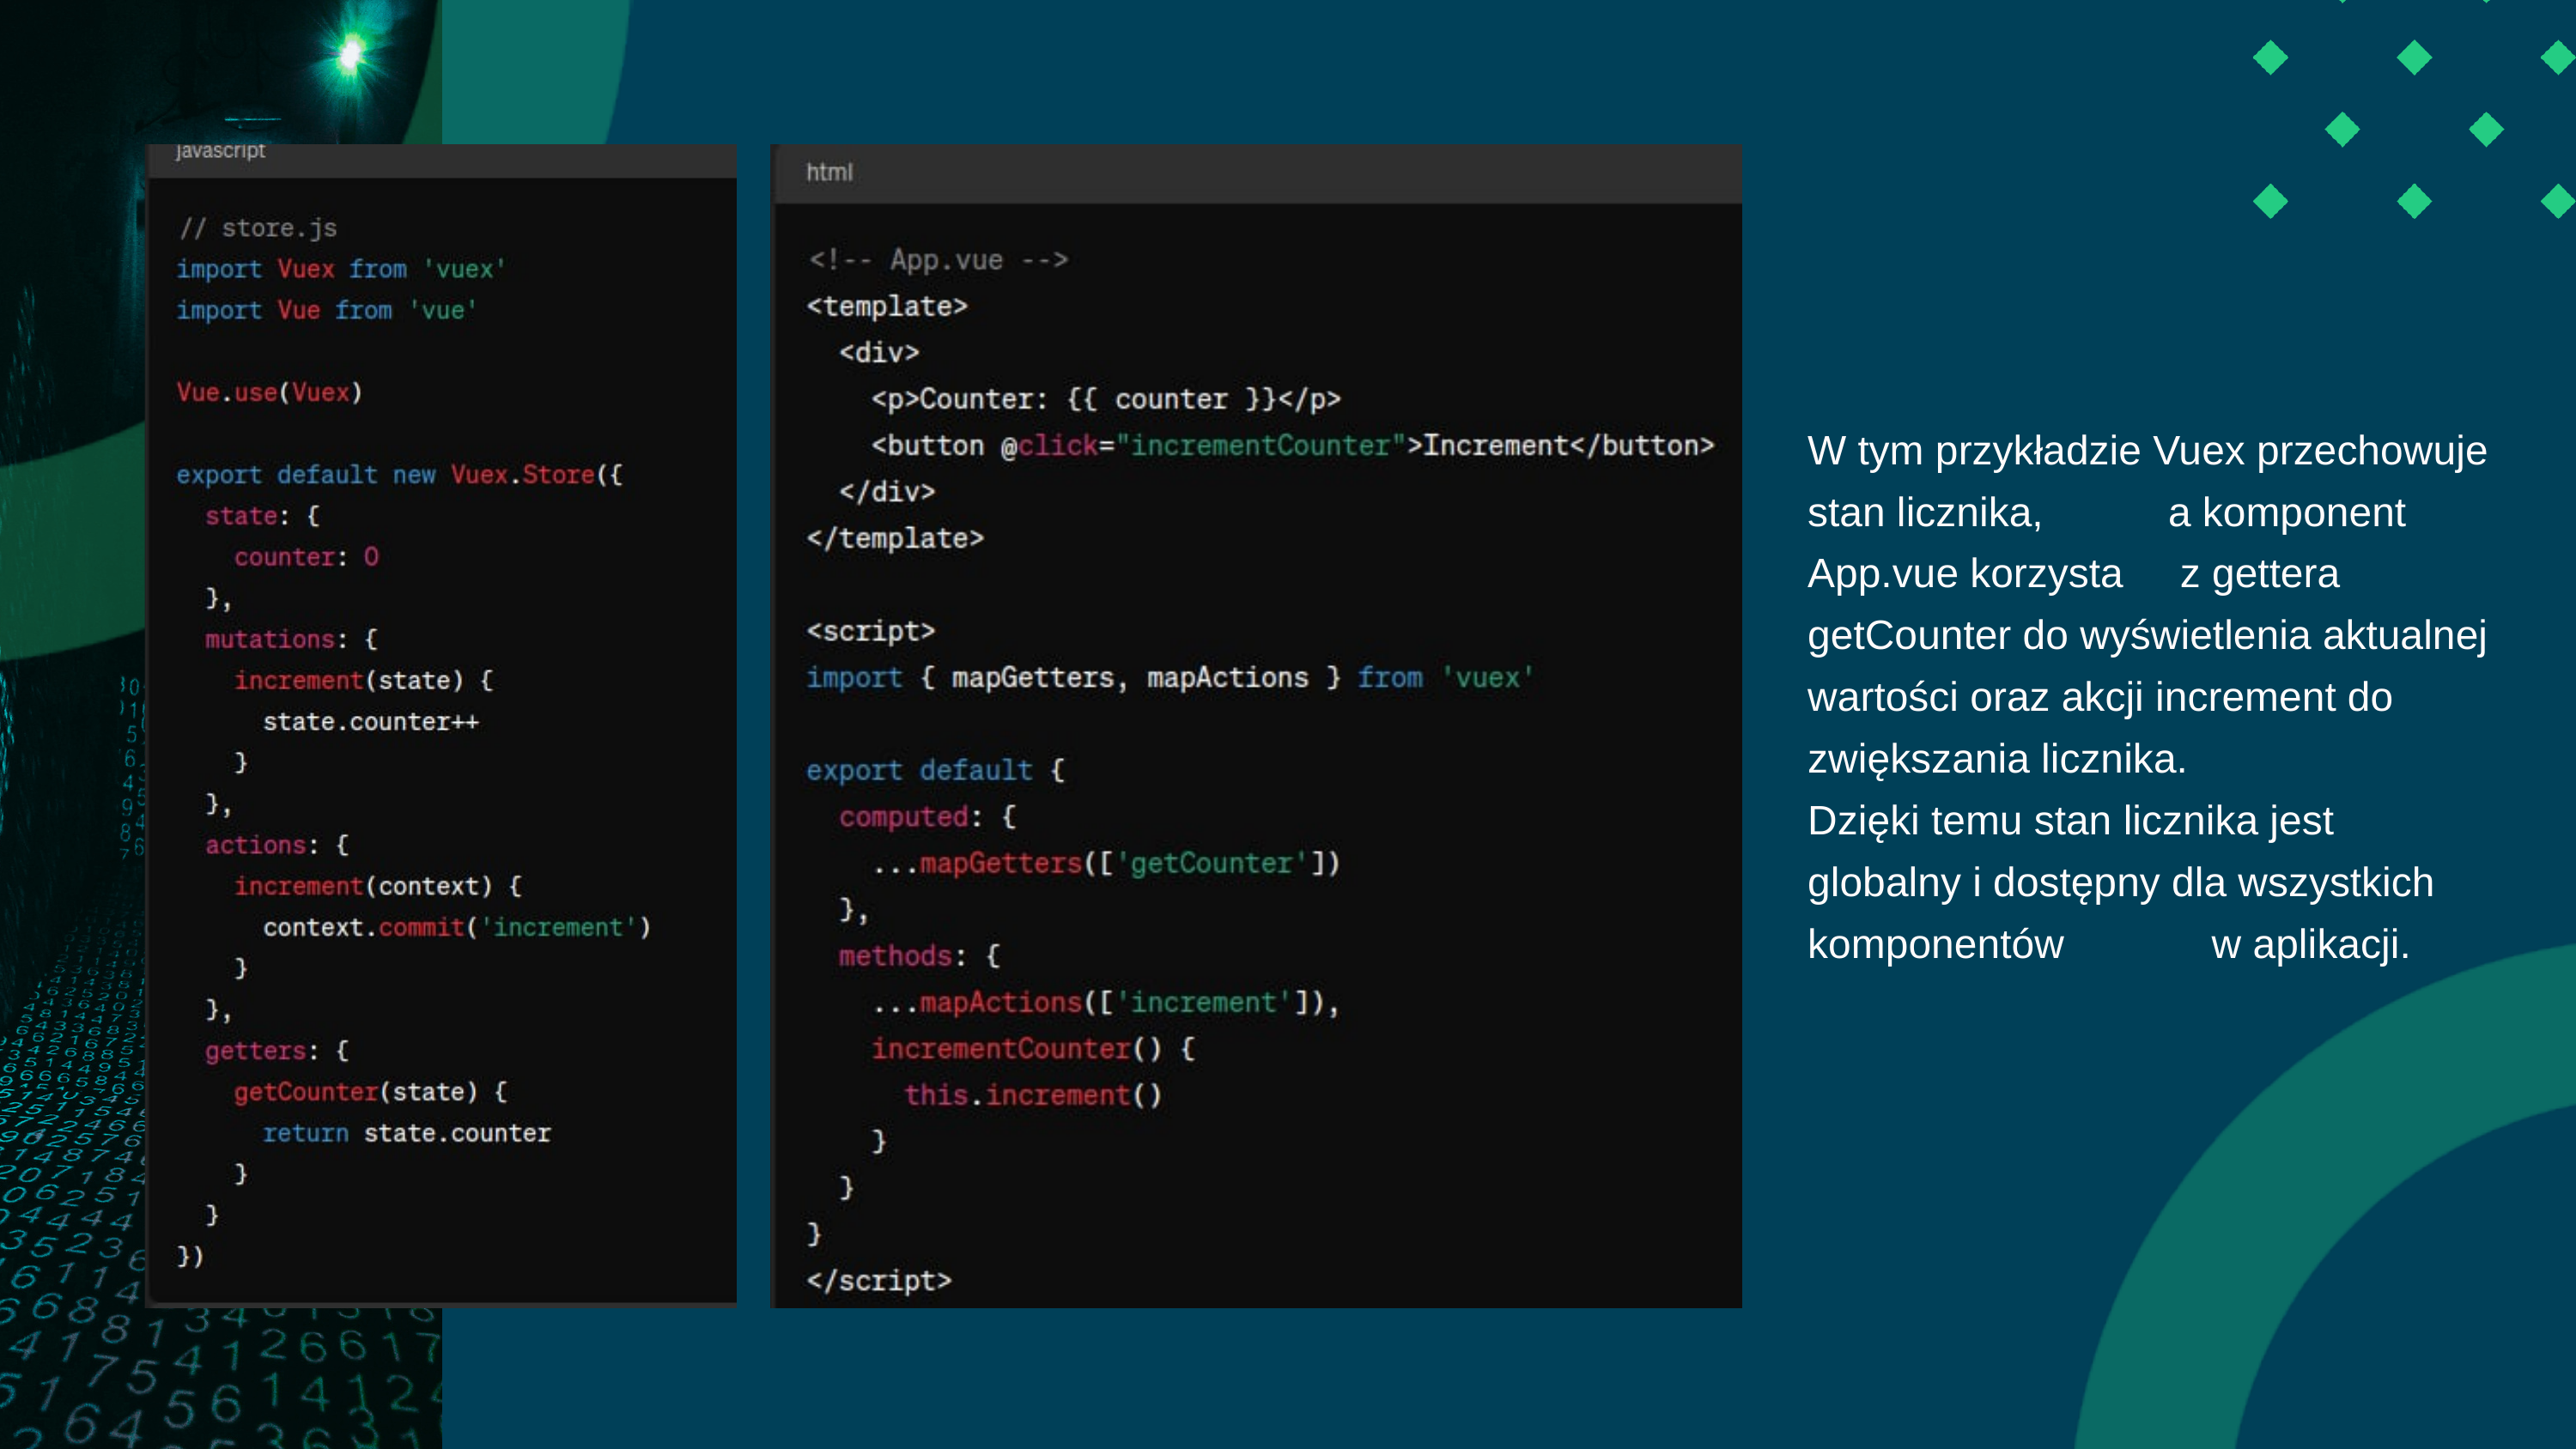

W tym przykładzie Vuex przechowuje stan licznika,           a komponent App.vue korzysta     z gettera getCounter do wyświetlenia aktualnej wartości oraz akcji increment do zwiększania licznika.
Dzięki temu stan licznika jest globalny i dostępny dla wszystkich komponentów             w aplikacji.